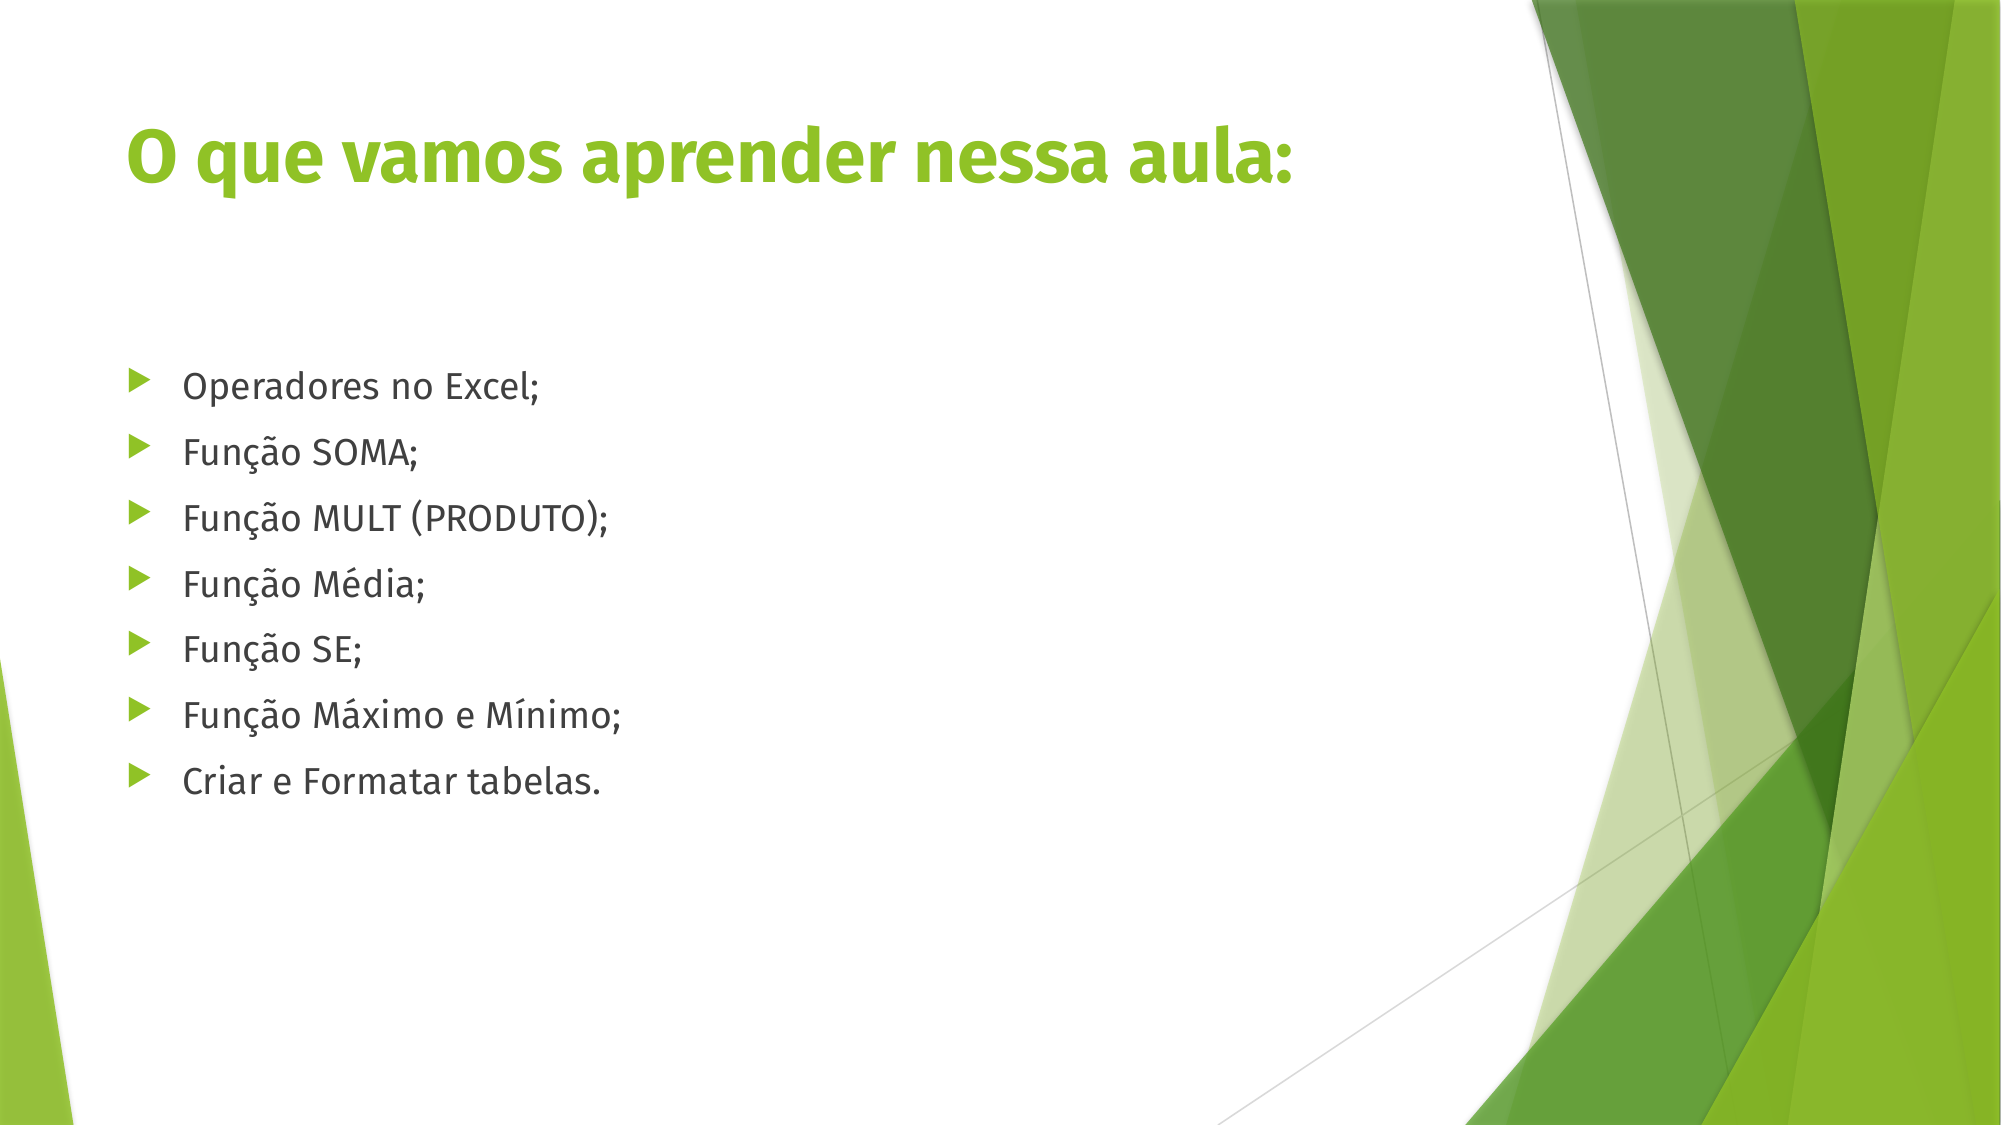

# O que vamos aprender nessa aula:
Operadores no Excel;
Função SOMA;
Função MULT (PRODUTO);
Função Média;
Função SE;
Função Máximo e Mínimo;
Criar e Formatar tabelas.